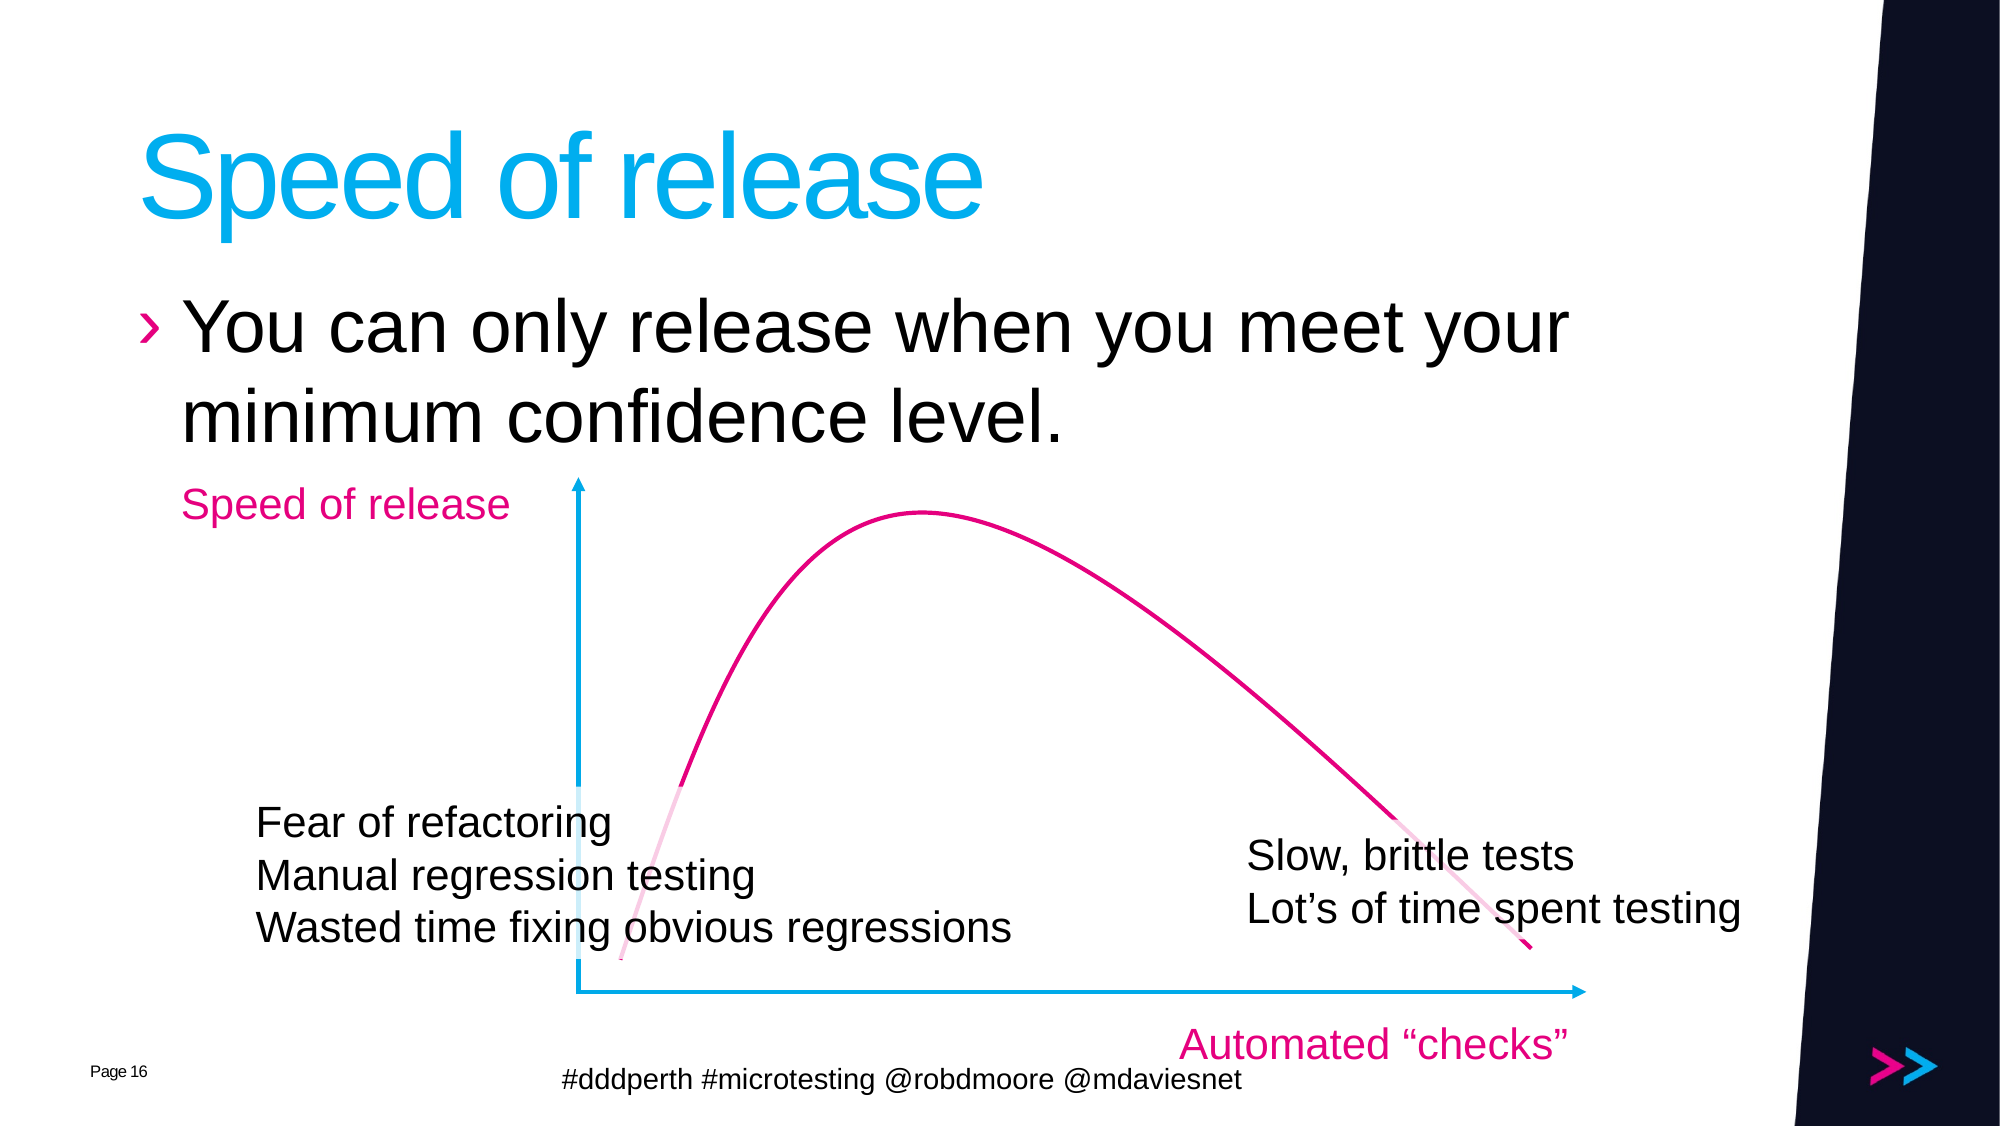

# Speed of release
You can only release when you meet your minimum confidence level.
Speed of release

Fear of refactoring
Manual regression testing
Wasted time fixing obvious regressions
Slow, brittle tests
Lot’s of time spent testing
Automated “checks”
16